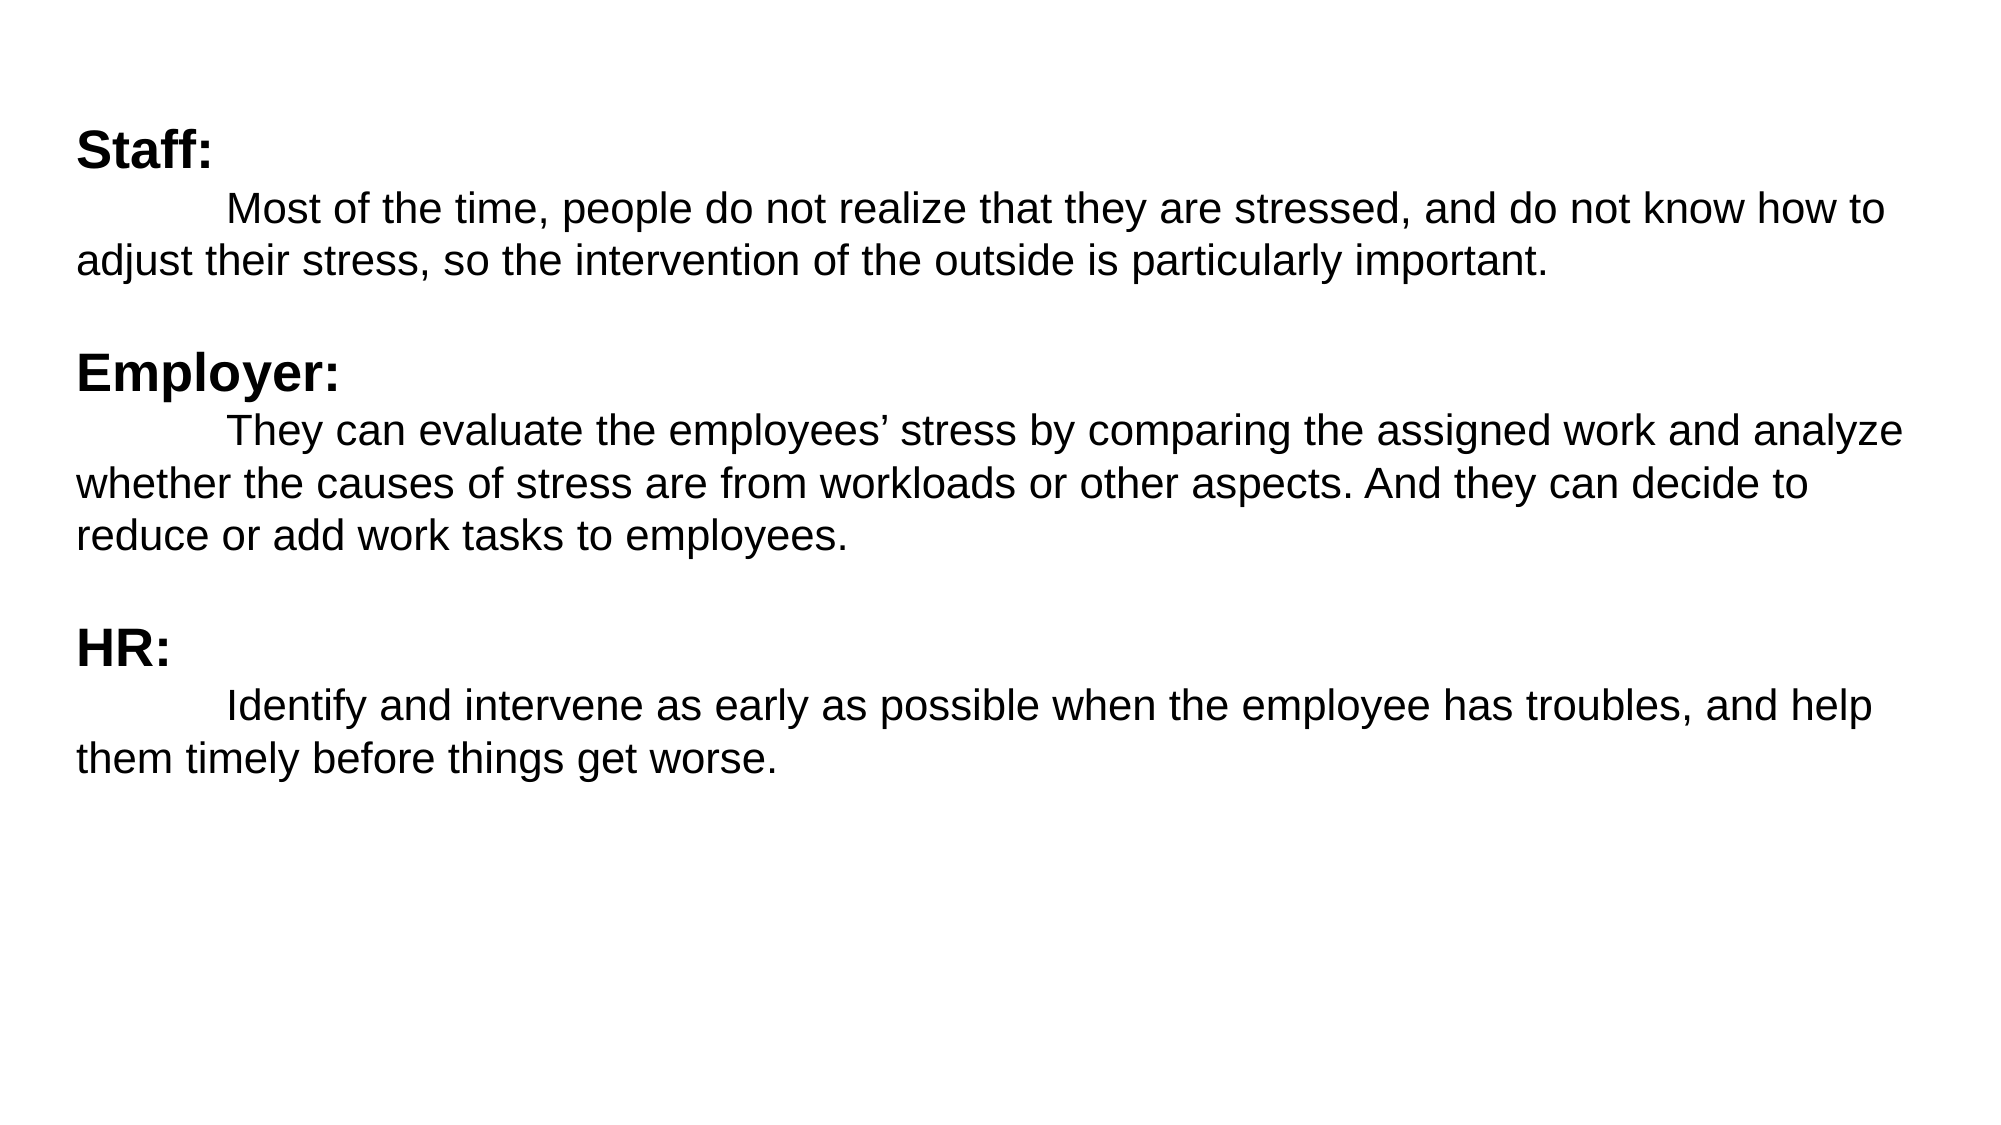

Staff:
	Most of the time, people do not realize that they are stressed, and do not know how to adjust their stress, so the intervention of the outside is particularly important.

Employer:
	They can evaluate the employees’ stress by comparing the assigned work and analyze whether the causes of stress are from workloads or other aspects. And they can decide to reduce or add work tasks to employees.

HR:
	Identify and intervene as early as possible when the employee has troubles, and help them timely before things get worse.